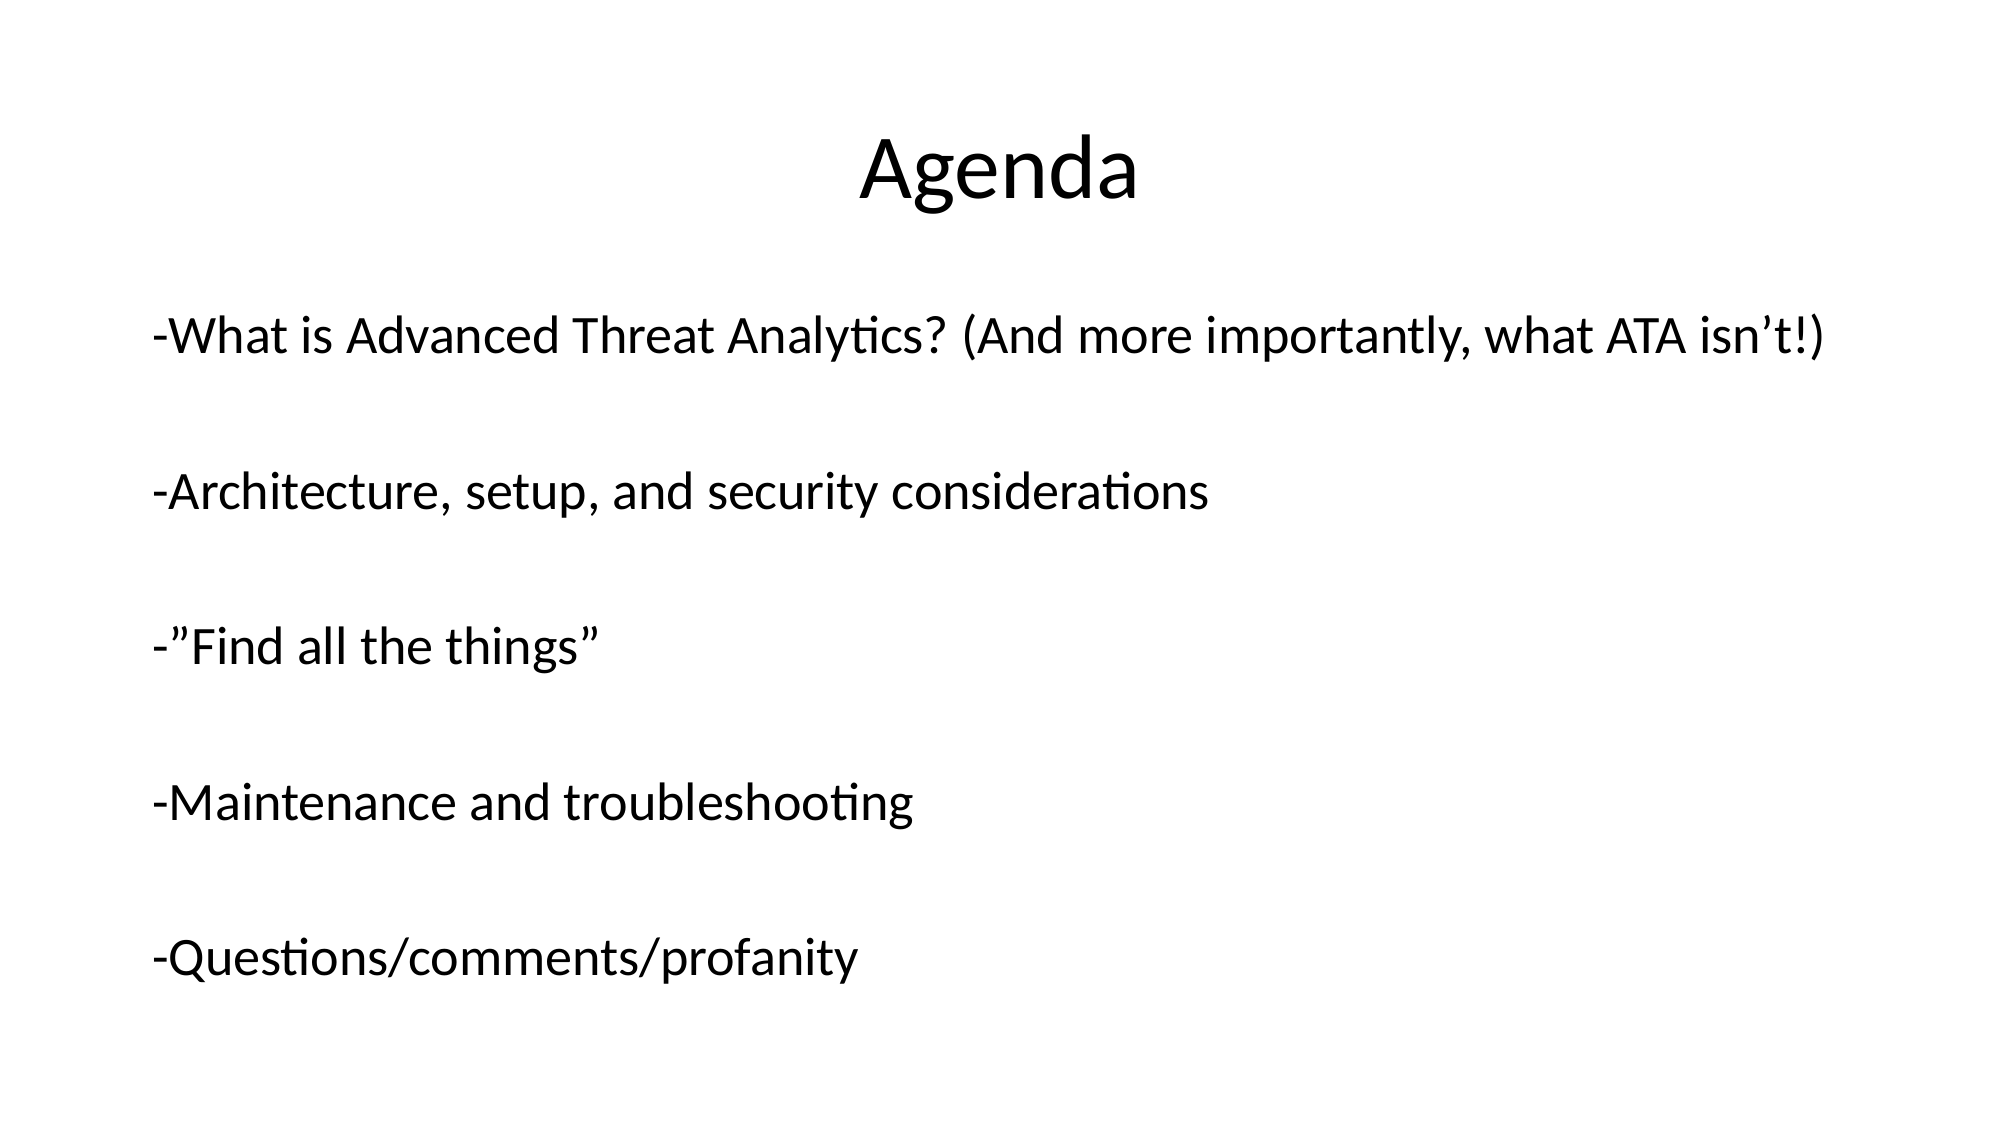

# Agenda
-What is Advanced Threat Analytics? (And more importantly, what ATA isn’t!)

-Architecture, setup, and security considerations

-”Find all the things”

-Maintenance and troubleshooting

-Questions/comments/profanity